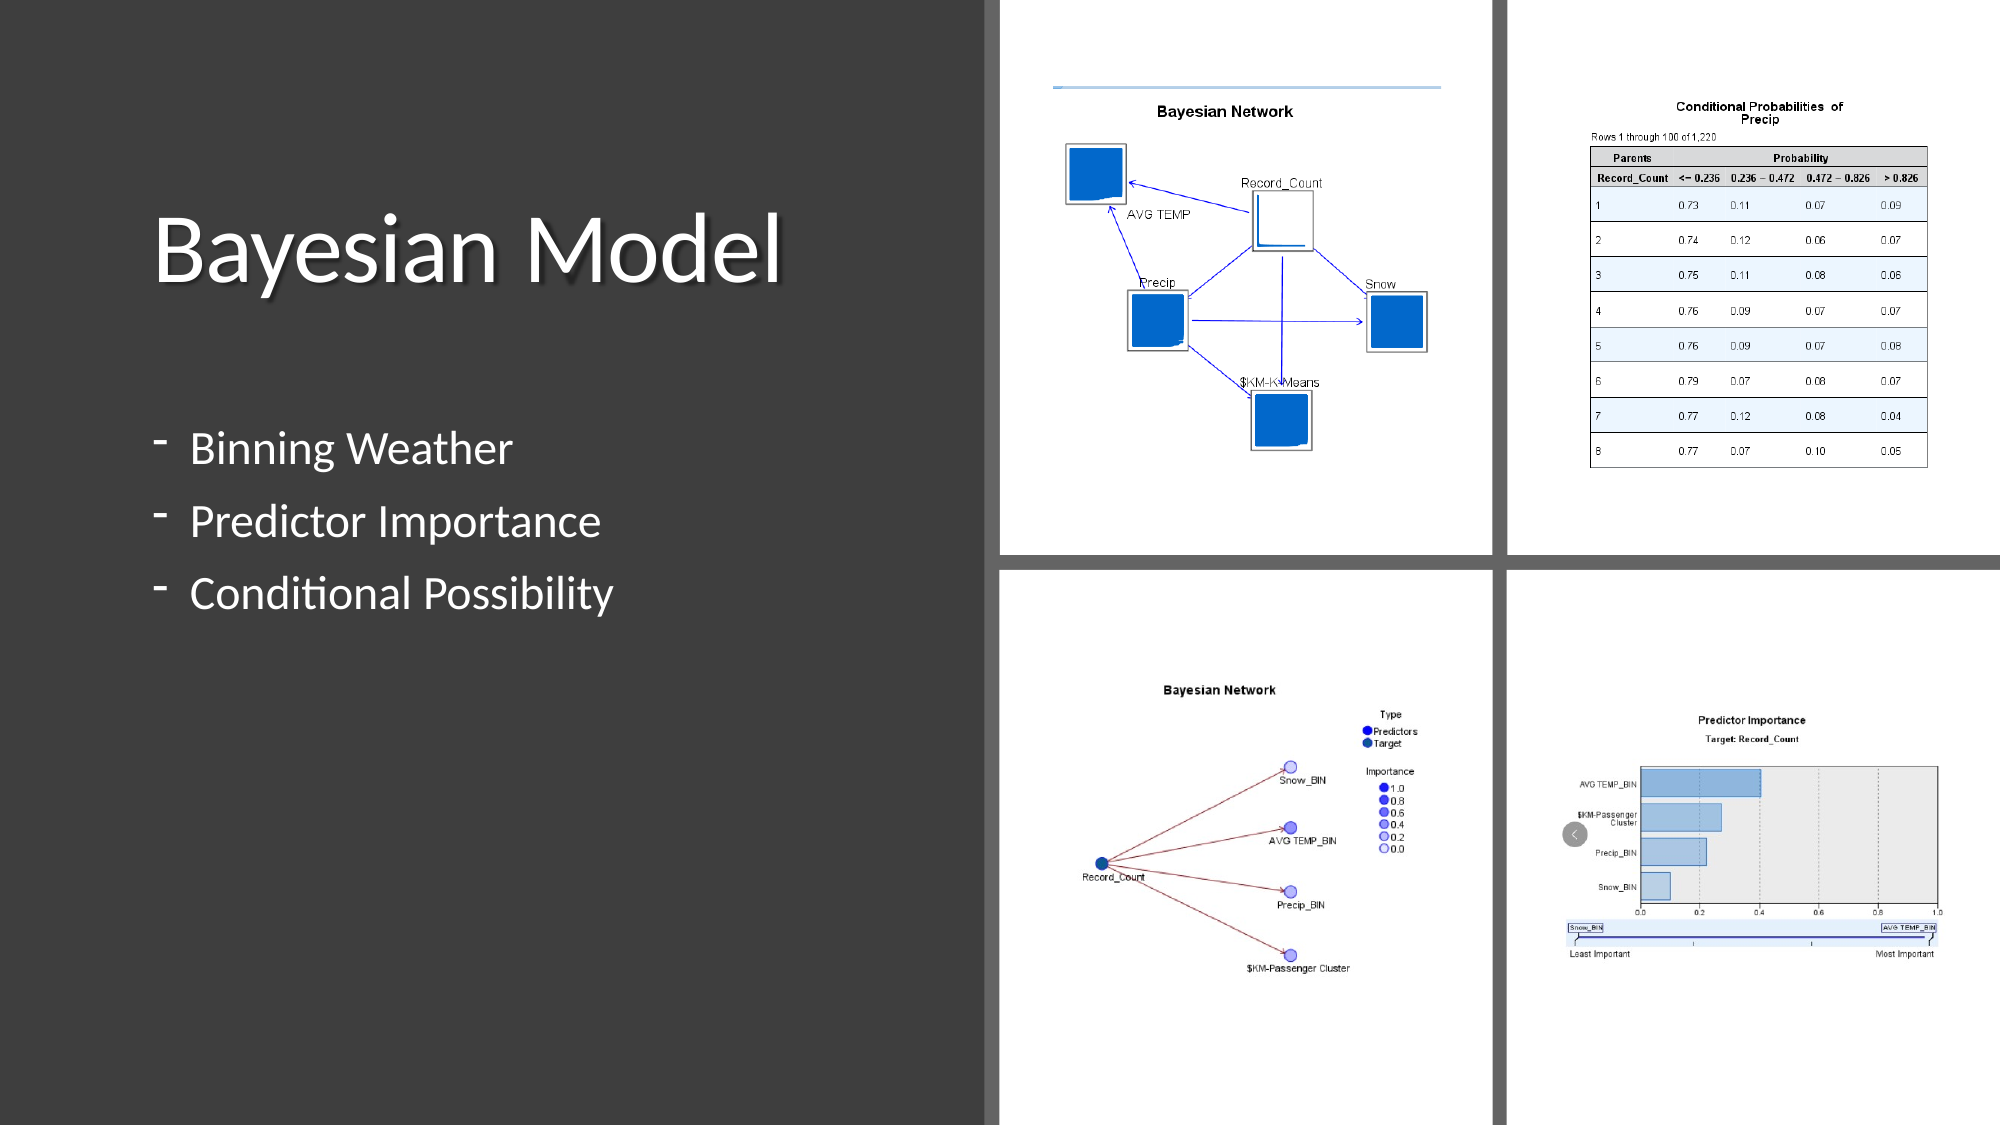

# Bayesian Model
Binning Weather
Predictor Importance
Conditional Possibility